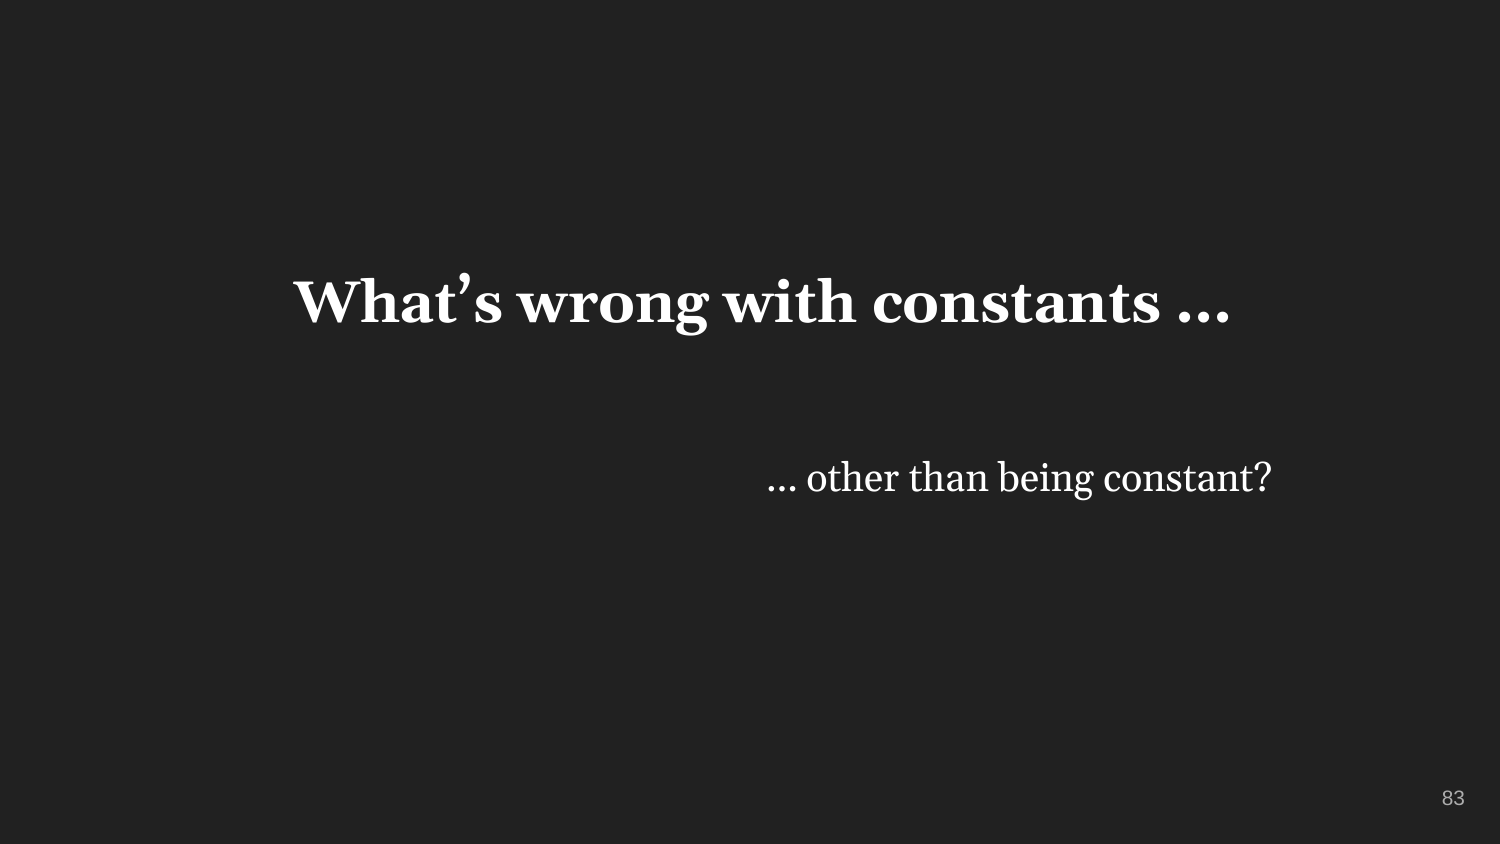

# What’s wrong with constants ...

 … other than being constant?
83